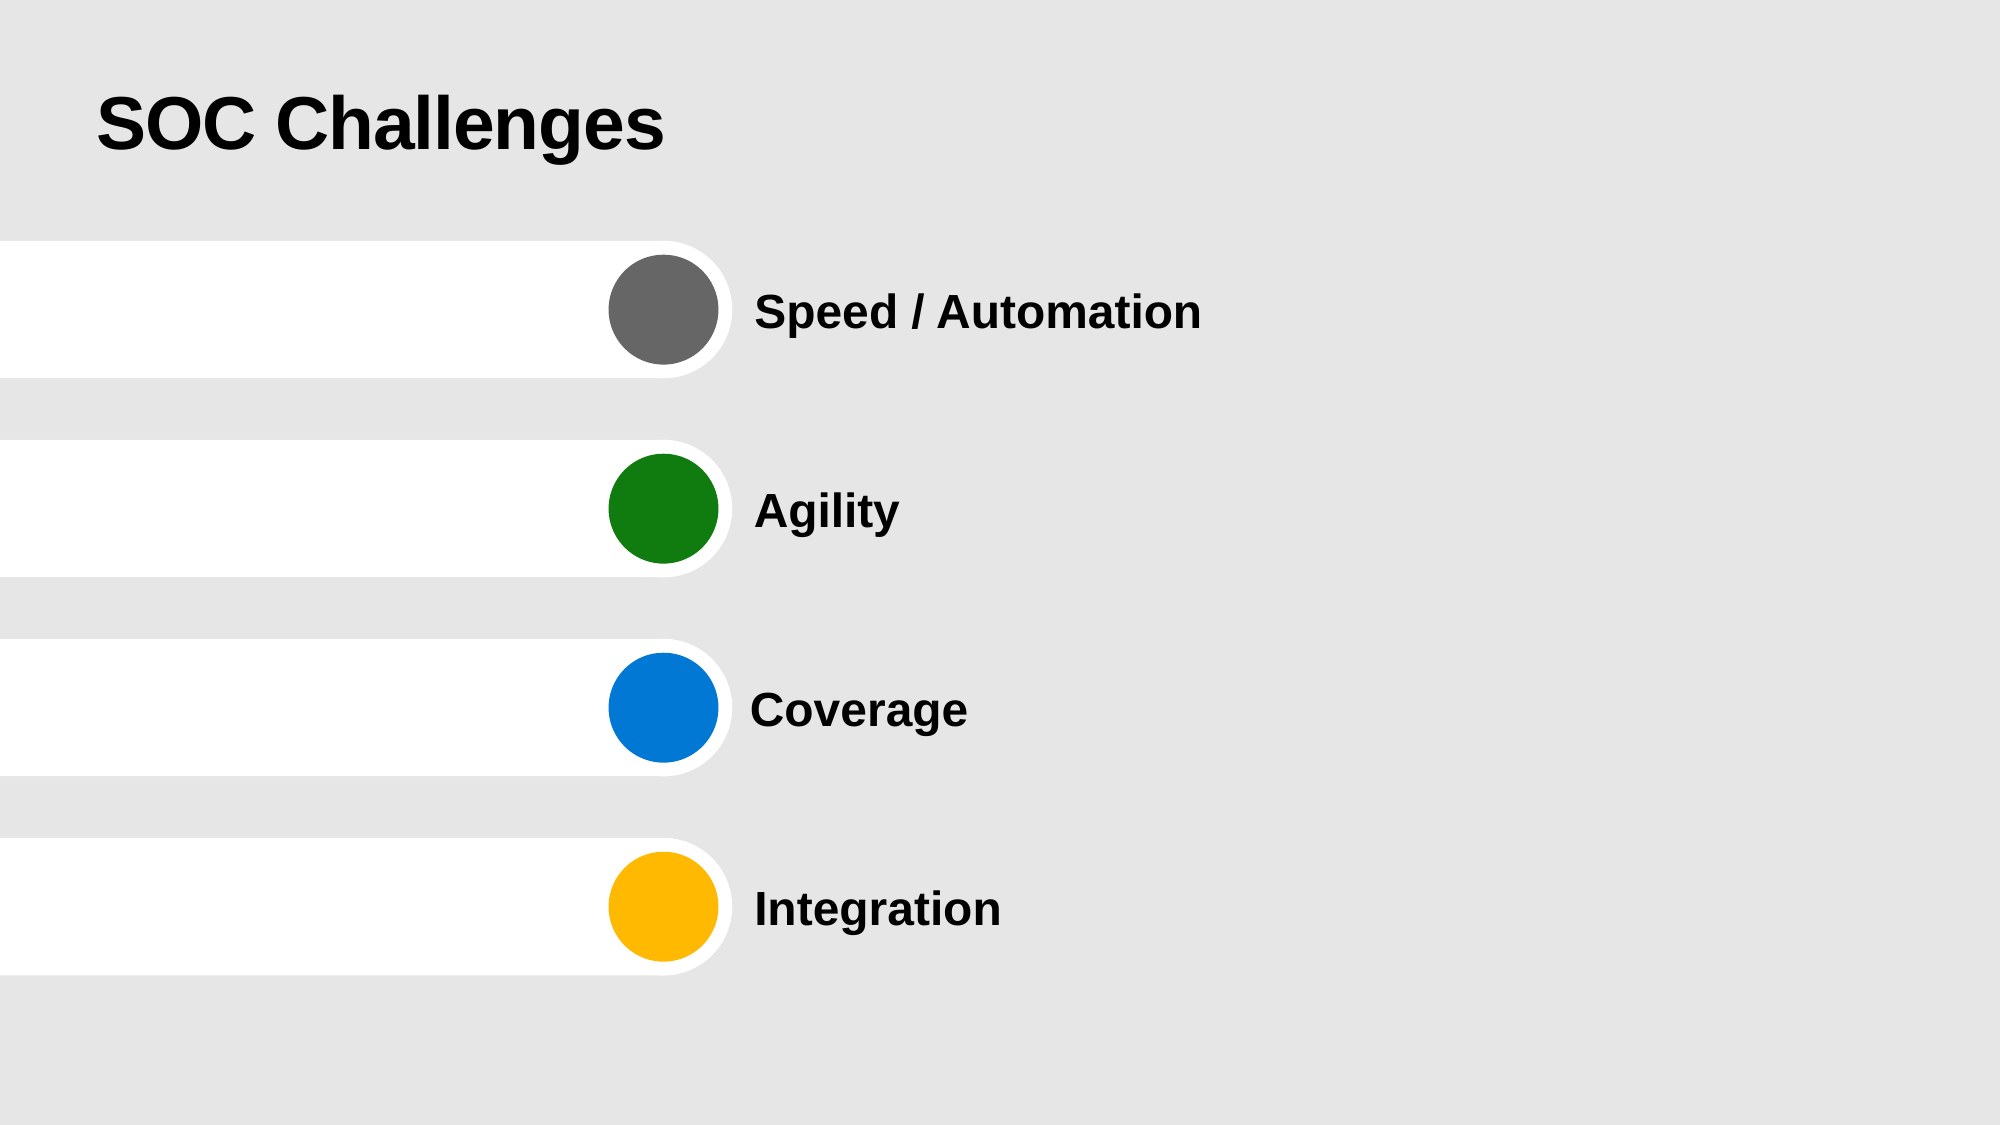

# SOC Challenges

Speed / Automation

Agility

Coverage

Integration